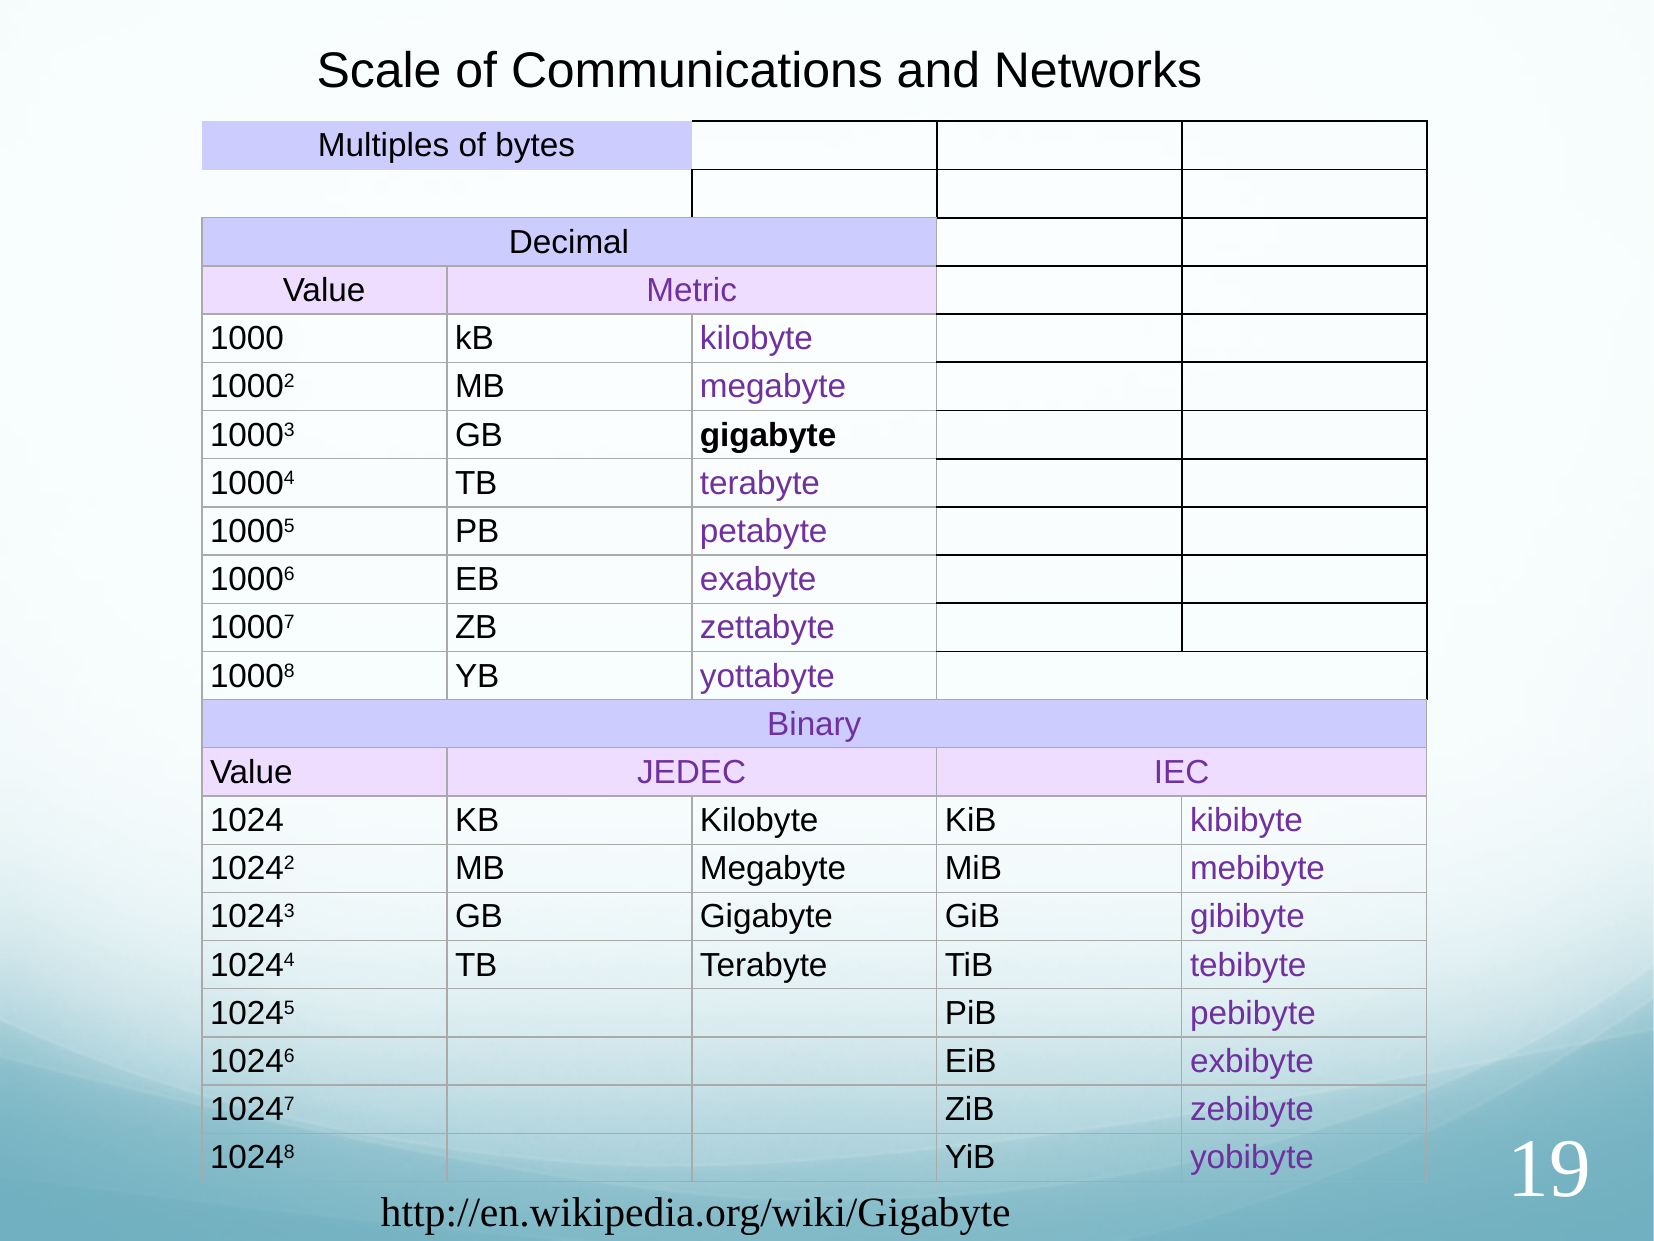

Scale of Communications and Networks
| Multiples of bytes |  |  |  |  |
| --- | --- | --- | --- | --- |
|  |  |  |  |  |
| Decimal |  |  |  |  |
| Value | Metric |  |  |  |
| 1000 | kB | kilobyte |  |  |
| 10002 | MB | megabyte |  |  |
| 10003 | GB | gigabyte |  |  |
| 10004 | TB | terabyte |  |  |
| 10005 | PB | petabyte |  |  |
| 10006 | EB | exabyte |  |  |
| 10007 | ZB | zettabyte |  |  |
| 10008 | YB | yottabyte |  |  |
| Binary |  |  |  |  |
| Value | JEDEC |  | IEC |  |
| 1024 | KB | Kilobyte | KiB | kibibyte |
| 10242 | MB | Megabyte | MiB | mebibyte |
| 10243 | GB | Gigabyte | GiB | gibibyte |
| 10244 | TB | Terabyte | TiB | tebibyte |
| 10245 |  |  | PiB | pebibyte |
| 10246 |  |  | EiB | exbibyte |
| 10247 |  |  | ZiB | zebibyte |
| 10248 |  |  | YiB | yobibyte |
19
http://en.wikipedia.org/wiki/Gigabyte